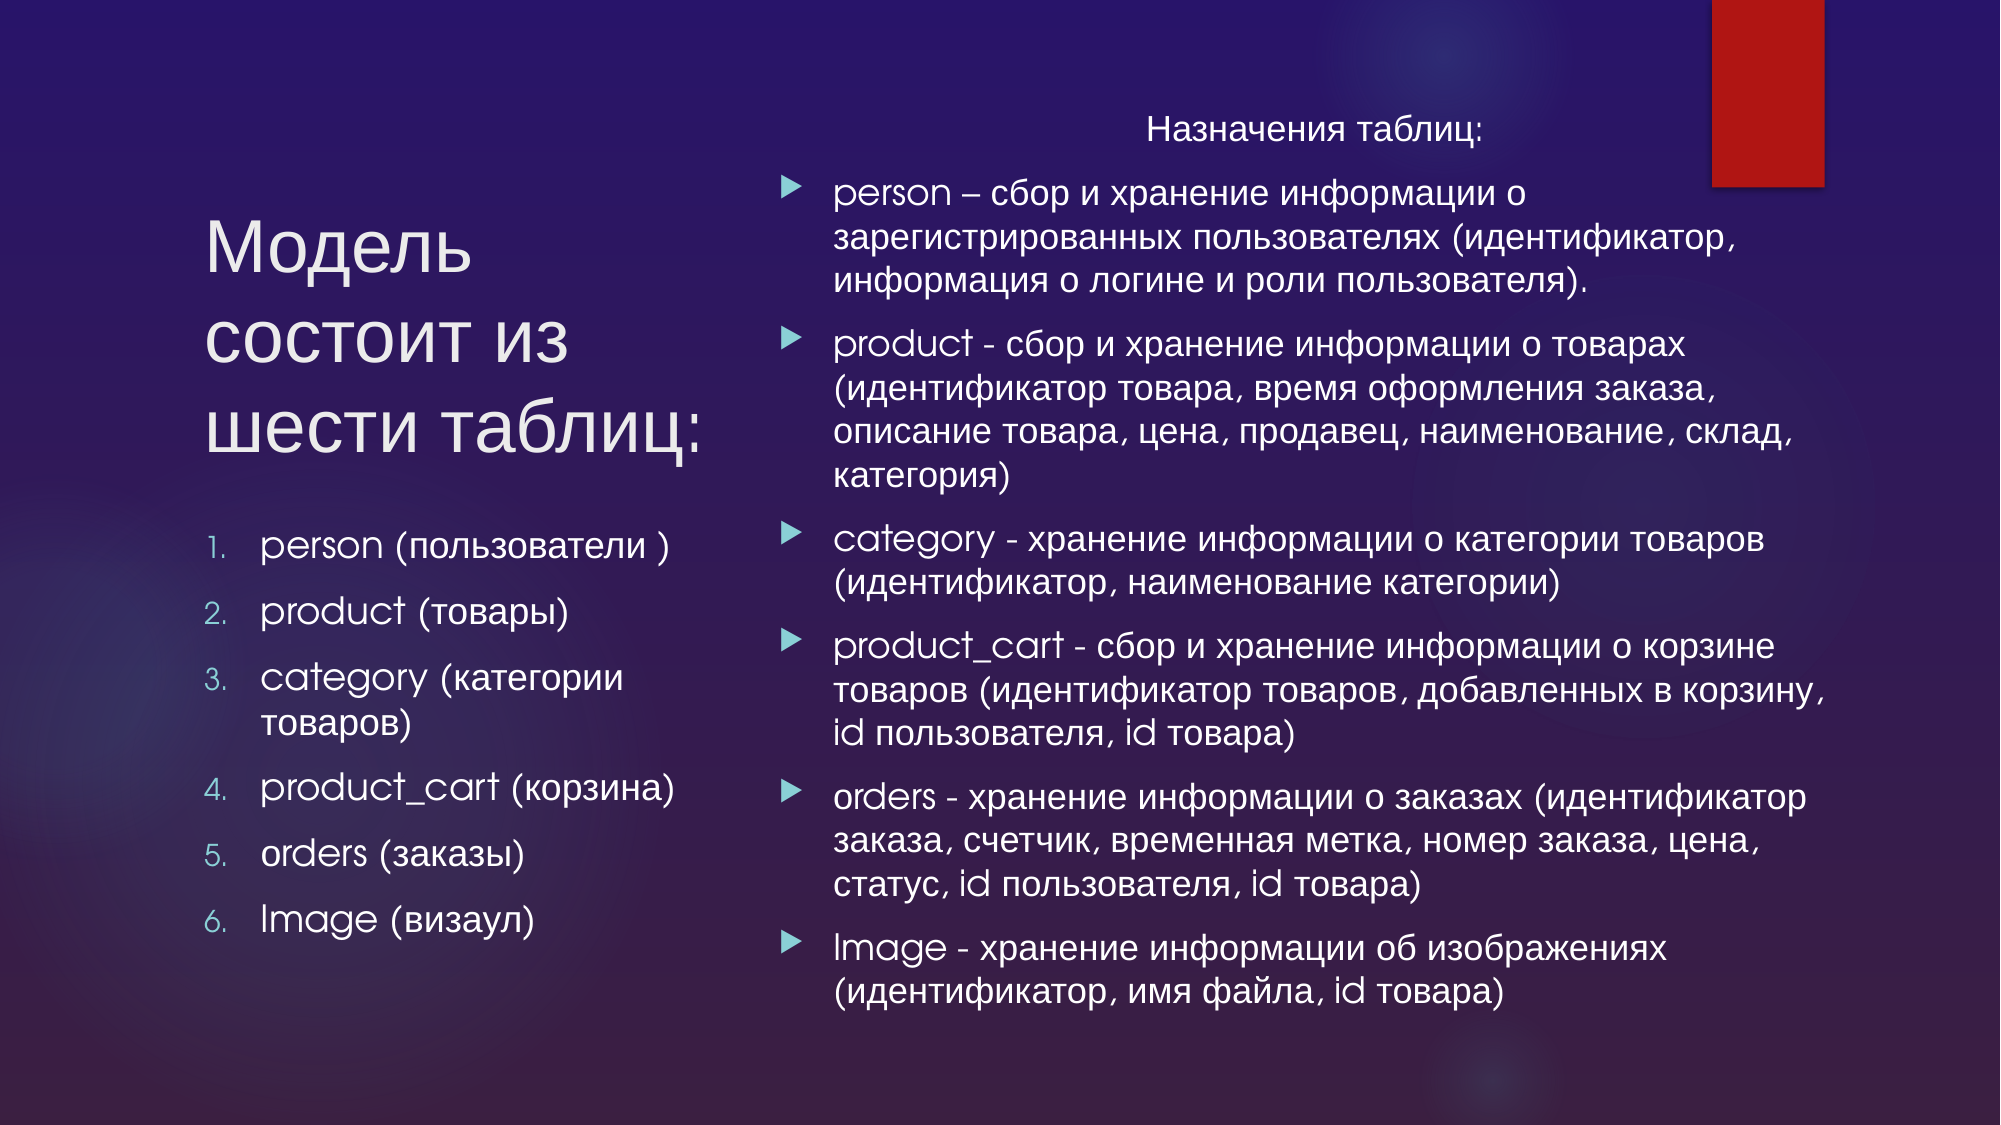

Назначения таблиц:
person – сбор и хранение информации о зарегистрированных пользователях (идентификатор, информация о логине и роли пользователя).
product - сбор и хранение информации о товарах (идентификатор товара, время оформления заказа, описание товара, цена, продавец, наименование, склад, категория)
category - хранение информации о категории товаров (идентификатор, наименование категории)
product_cart - сбор и хранение информации о корзине товаров (идентификатор товаров, добавленных в корзину, id пользователя, id товара)
оrders - хранение информации о заказах (идентификатор заказа, счетчик, временная метка, номер заказа, цена, статус, id пользователя, id товара)
Image - хранение информации об изображениях (идентификатор, имя файла, id товара)

# Модель состоит из шести таблиц:
person (пользователи )
product (товары)
category (категории товаров)
product_cart (корзина)
оrders (заказы)
Image (визаул)